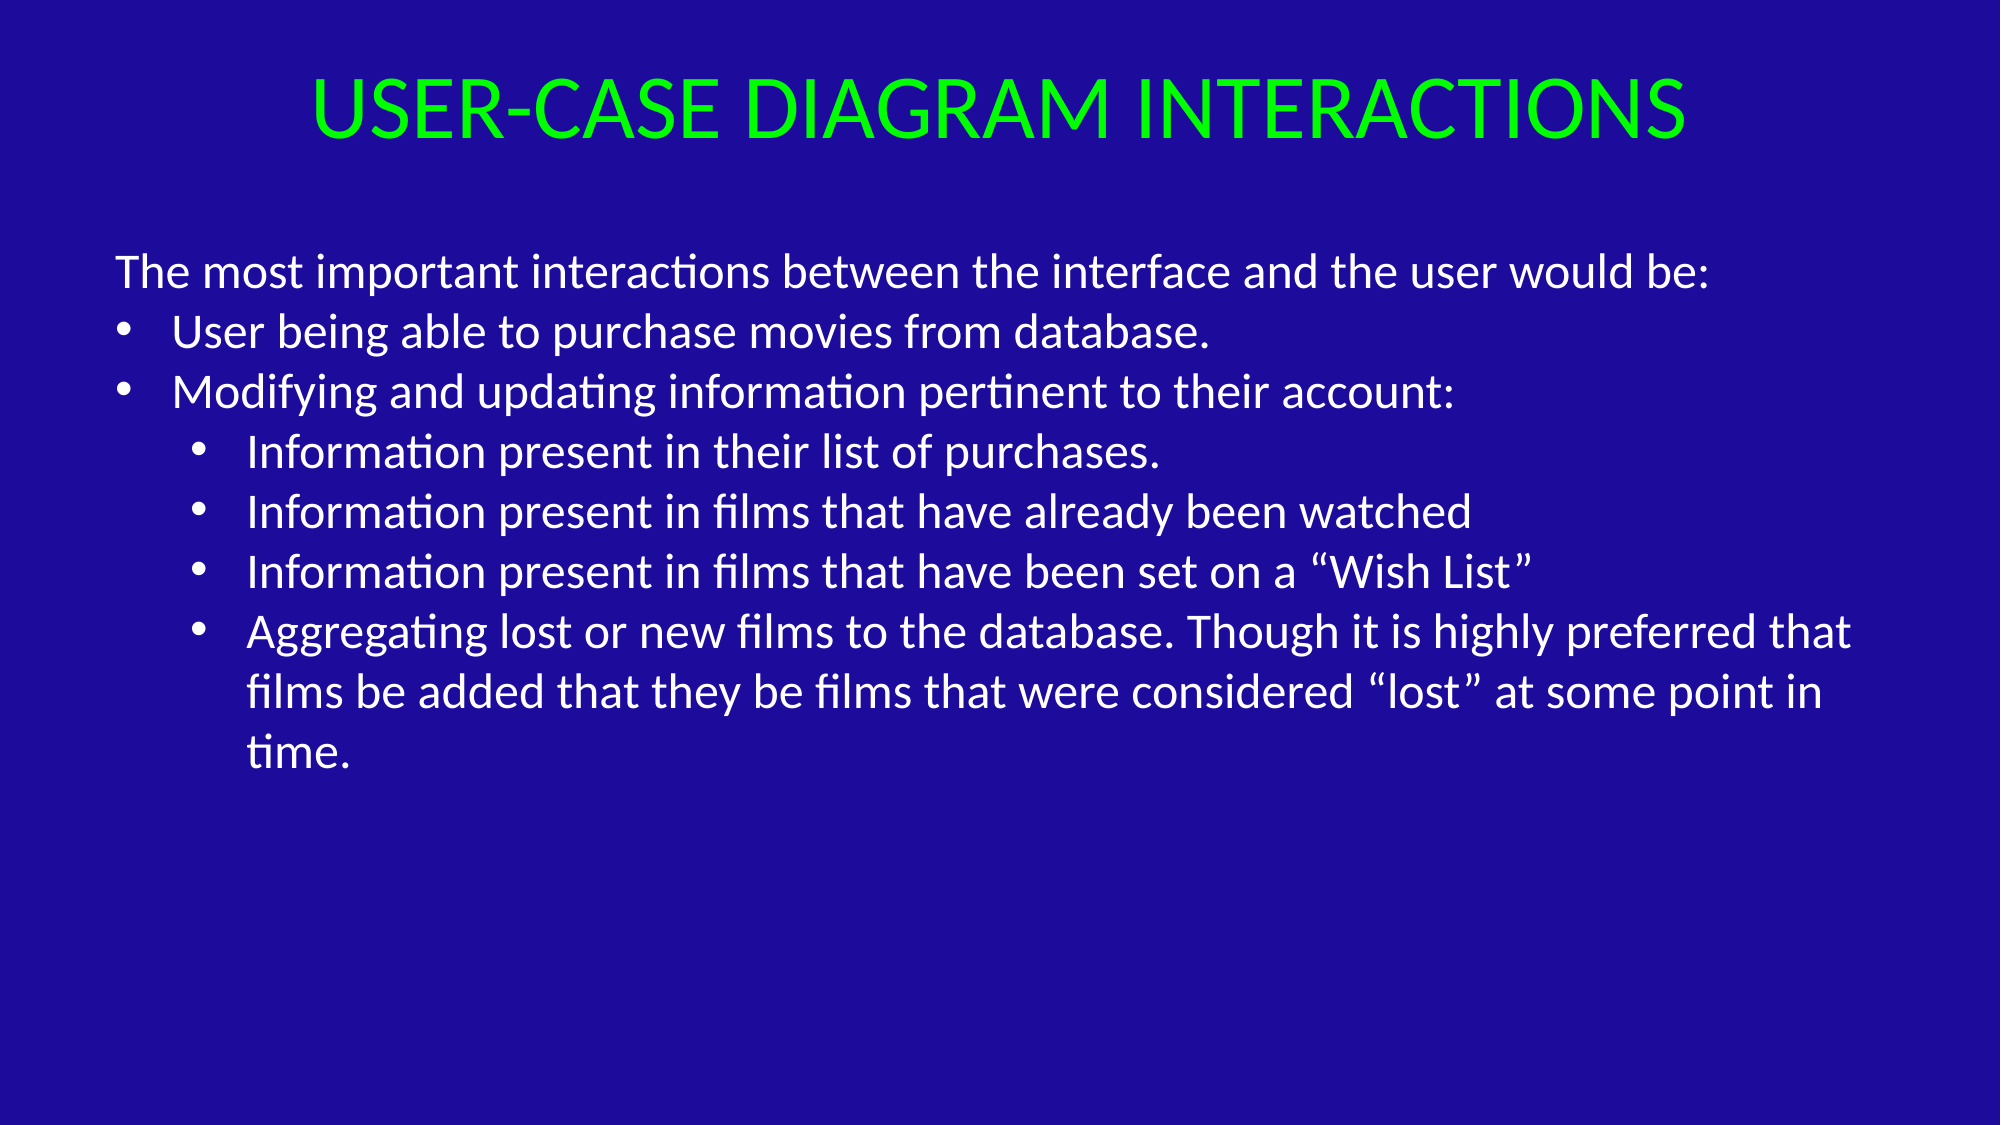

# USER-CASE DIAGRAM INTERACTIONS
The most important interactions between the interface and the user would be:
User being able to purchase movies from database.
Modifying and updating information pertinent to their account:
Information present in their list of purchases.
Information present in films that have already been watched
Information present in films that have been set on a “Wish List”
Aggregating lost or new films to the database. Though it is highly preferred that films be added that they be films that were considered “lost” at some point in time.